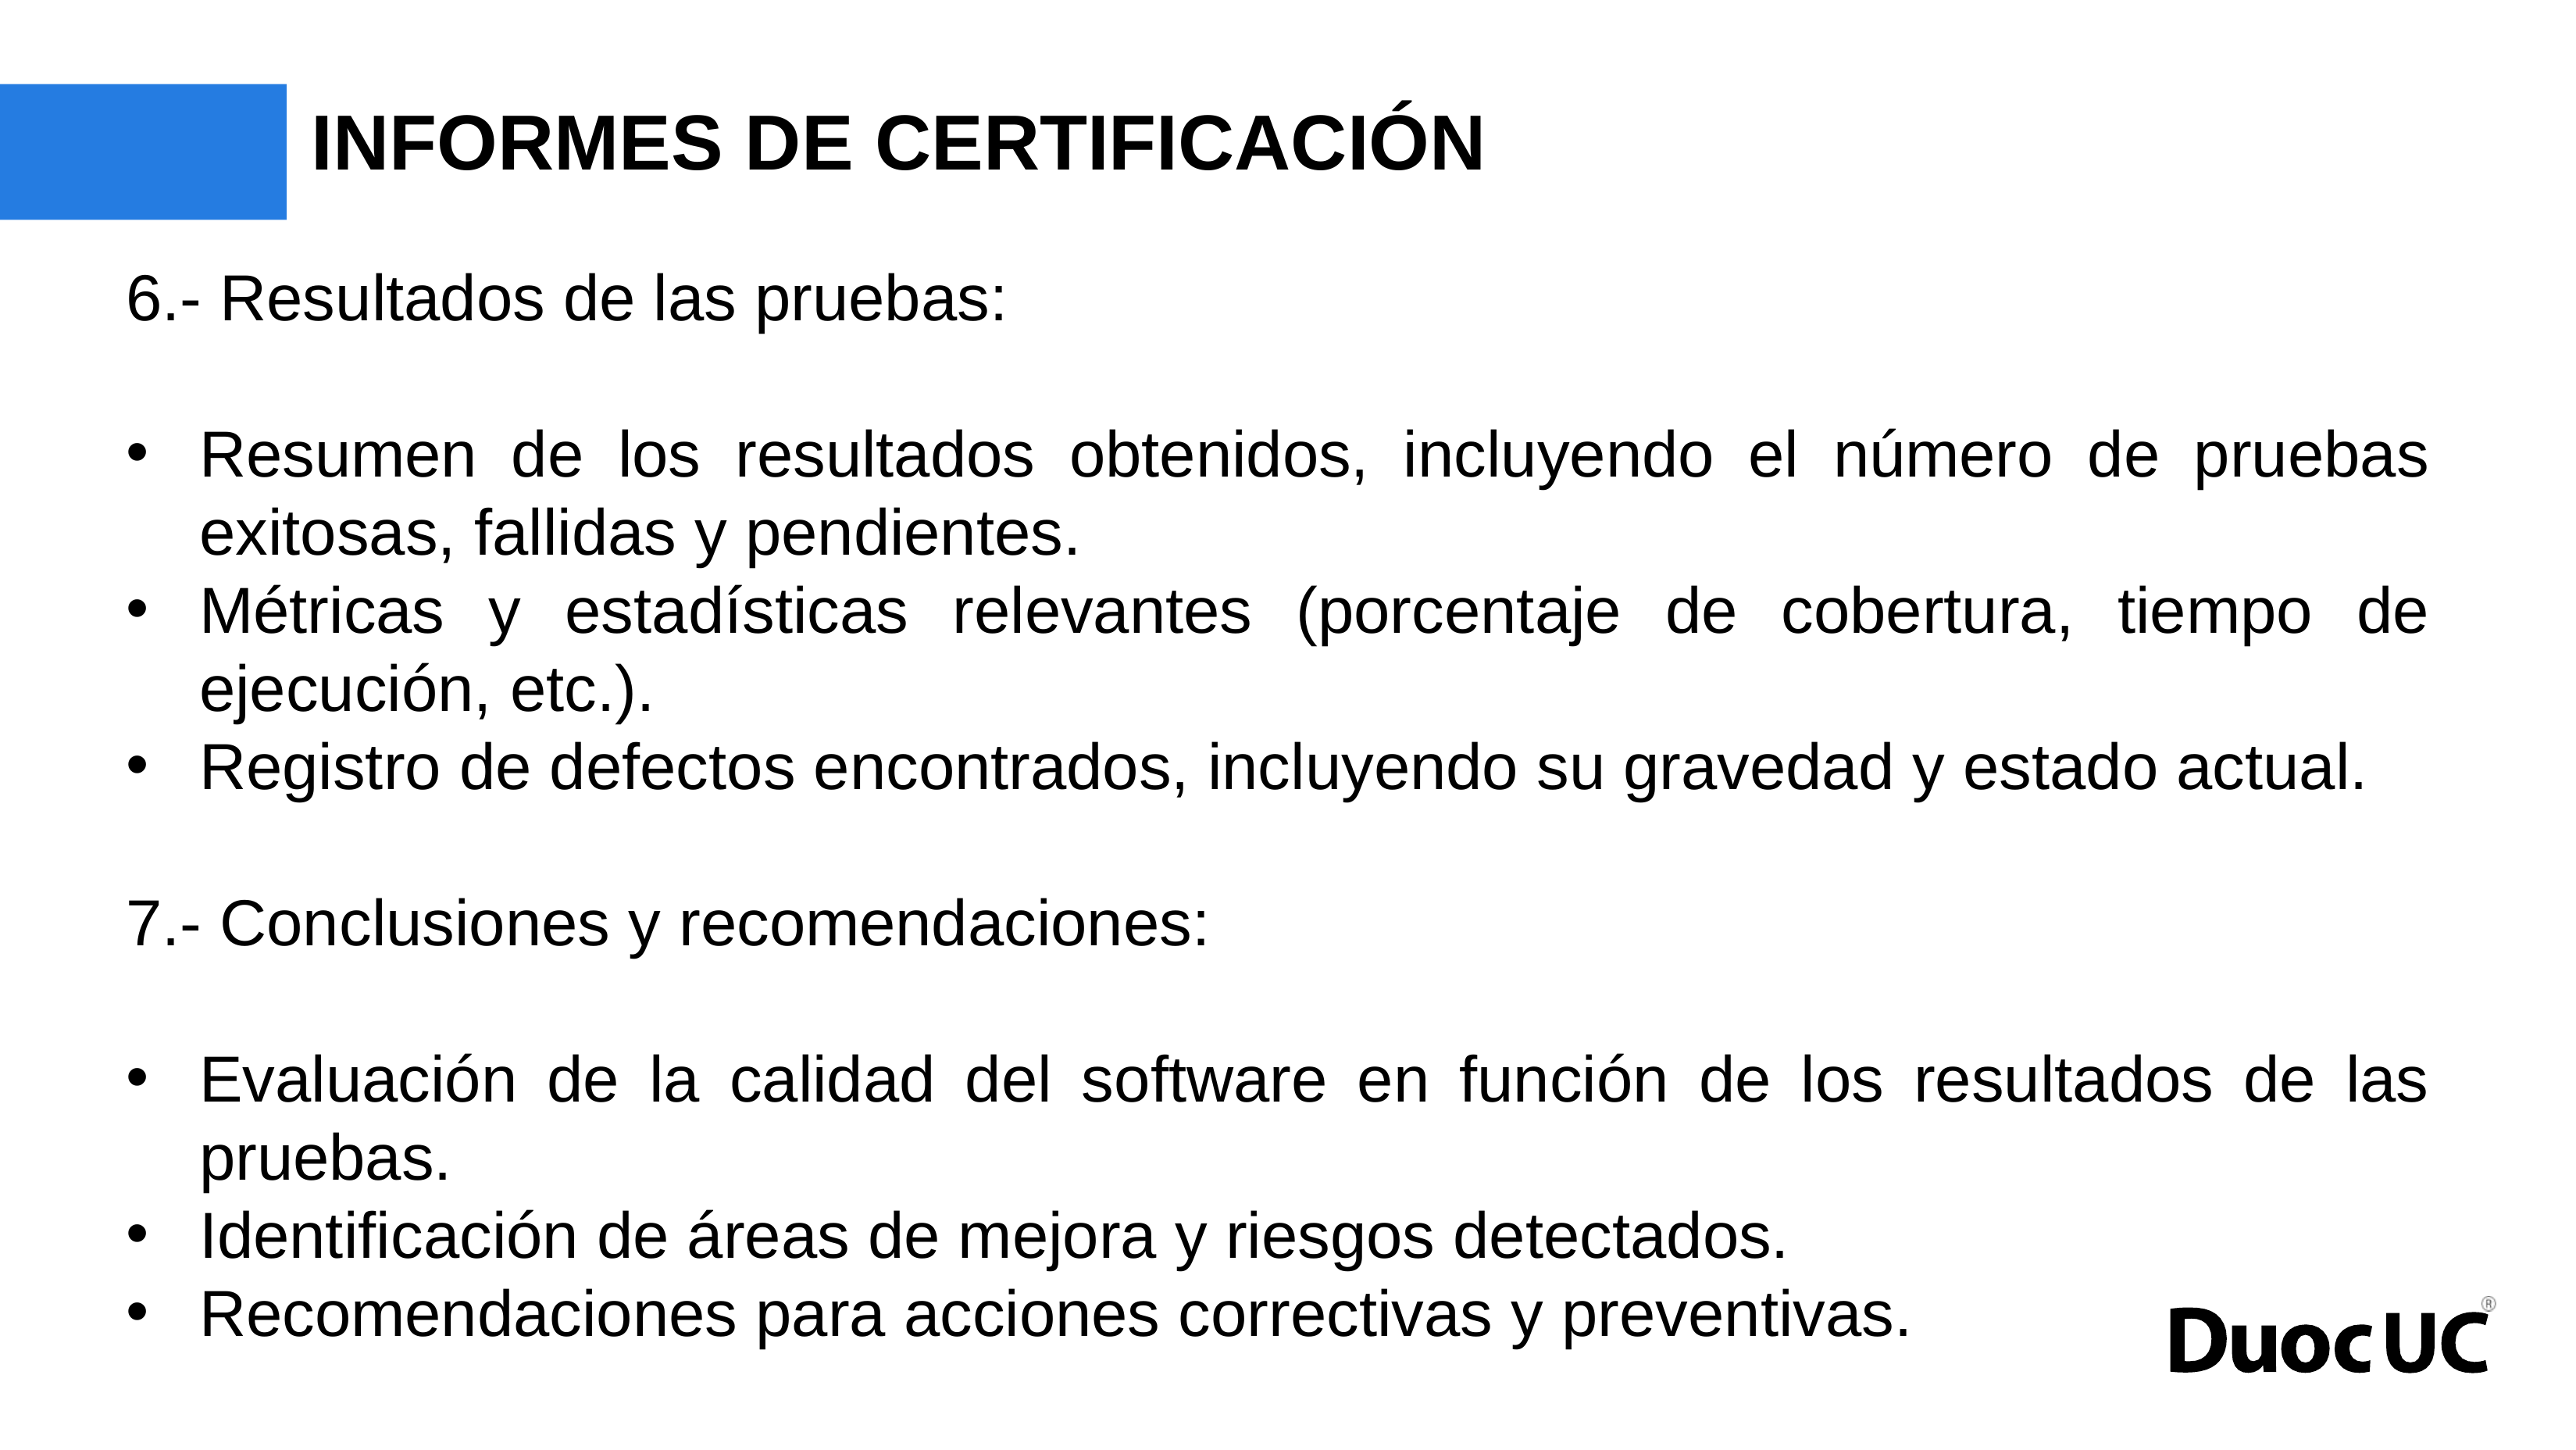

# INFORMES DE CERTIFICACIÓN
6.- Resultados de las pruebas:

Resumen de los resultados obtenidos, incluyendo el número de pruebas exitosas, fallidas y pendientes.
Métricas y estadísticas relevantes (porcentaje de cobertura, tiempo de ejecución, etc.).
Registro de defectos encontrados, incluyendo su gravedad y estado actual.

7.- Conclusiones y recomendaciones:

Evaluación de la calidad del software en función de los resultados de las pruebas.
Identificación de áreas de mejora y riesgos detectados.
Recomendaciones para acciones correctivas y preventivas.